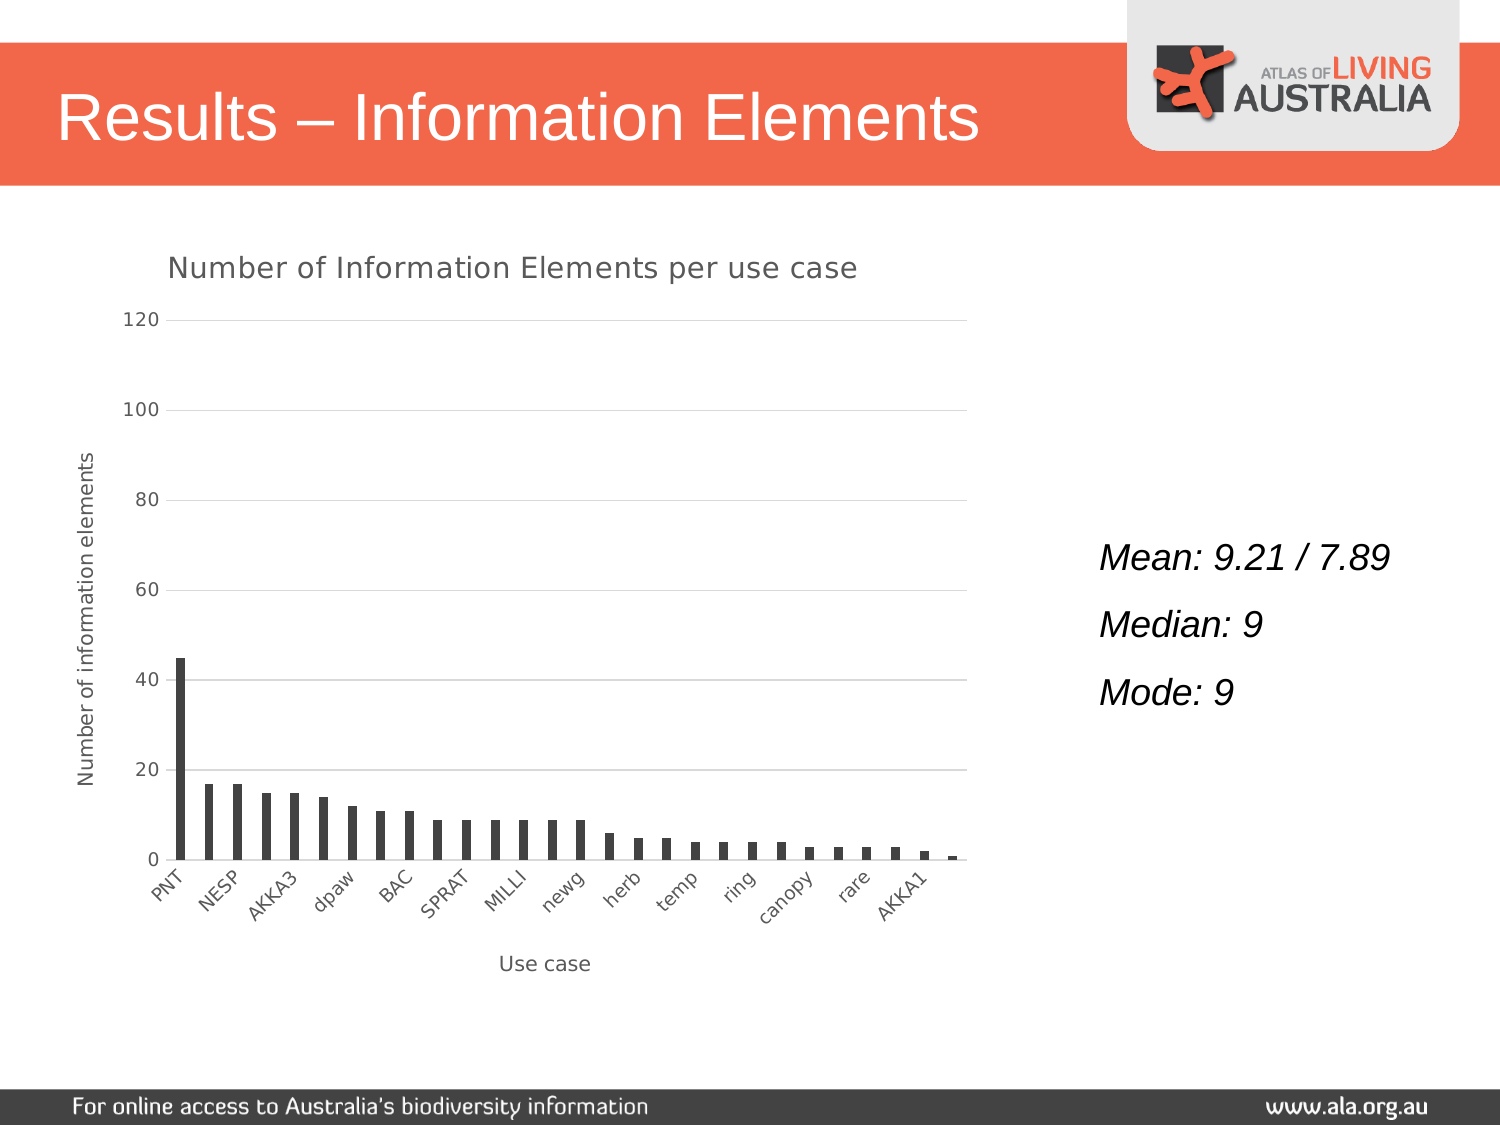

# Results – Information Elements

### Chart: Number of Information Elements per use case

| Category |  |
|---|---|
| PNT | 45.0 |
| OBIS | 17.0 |
| NESP | 17.0 |
| AKKA2 | 15.0 |
| AKKA3 | 15.0 |
| niche | 14.0 |
| dpaw | 12.0 |
| ANHATLoad | 11.0 |
| BAC | 11.0 |
| gap | 9.0 |
| SPRAT | 9.0 |
| SDM | 9.0 |
| MILLI | 9.0 |
| u32 | 9.0 |
| newg | 9.0 |
| SAA | 6.0 |
| herb | 5.0 |
| strat | 5.0 |
| temp | 4.0 |
| palaeo | 4.0 |
| ring | 4.0 |
| solen | 4.0 |
| canopy | 3.0 |
| fossil | 3.0 |
| rare | 3.0 |
| rich | 3.0 |
| AKKA1 | 2.0 |
| clim | 1.0 |
Mean: 9.21 / 7.89
Median: 9
Mode: 9